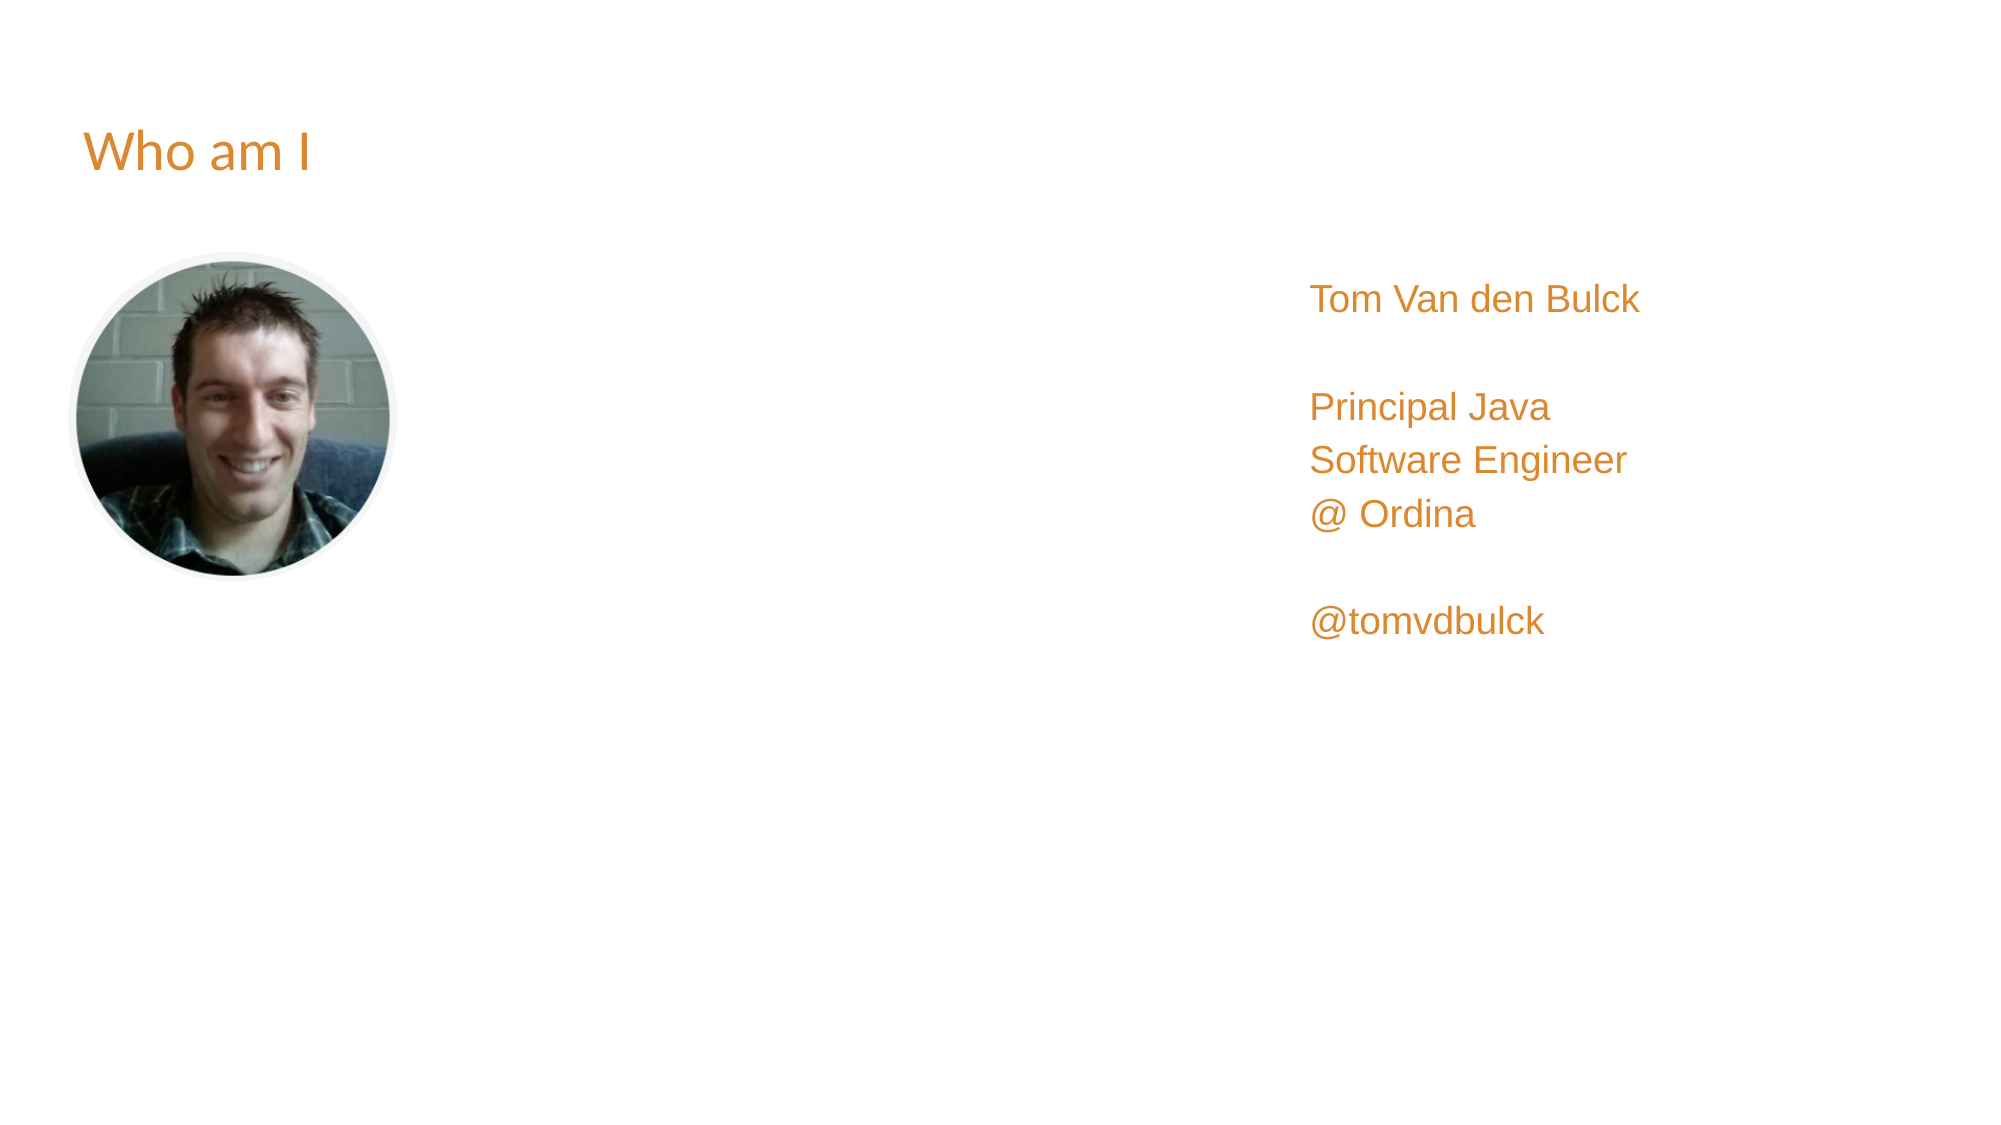

# Who am I

Tom Van den Bulck

Principal Java
Software Engineer
@ Ordina

@tomvdbulck